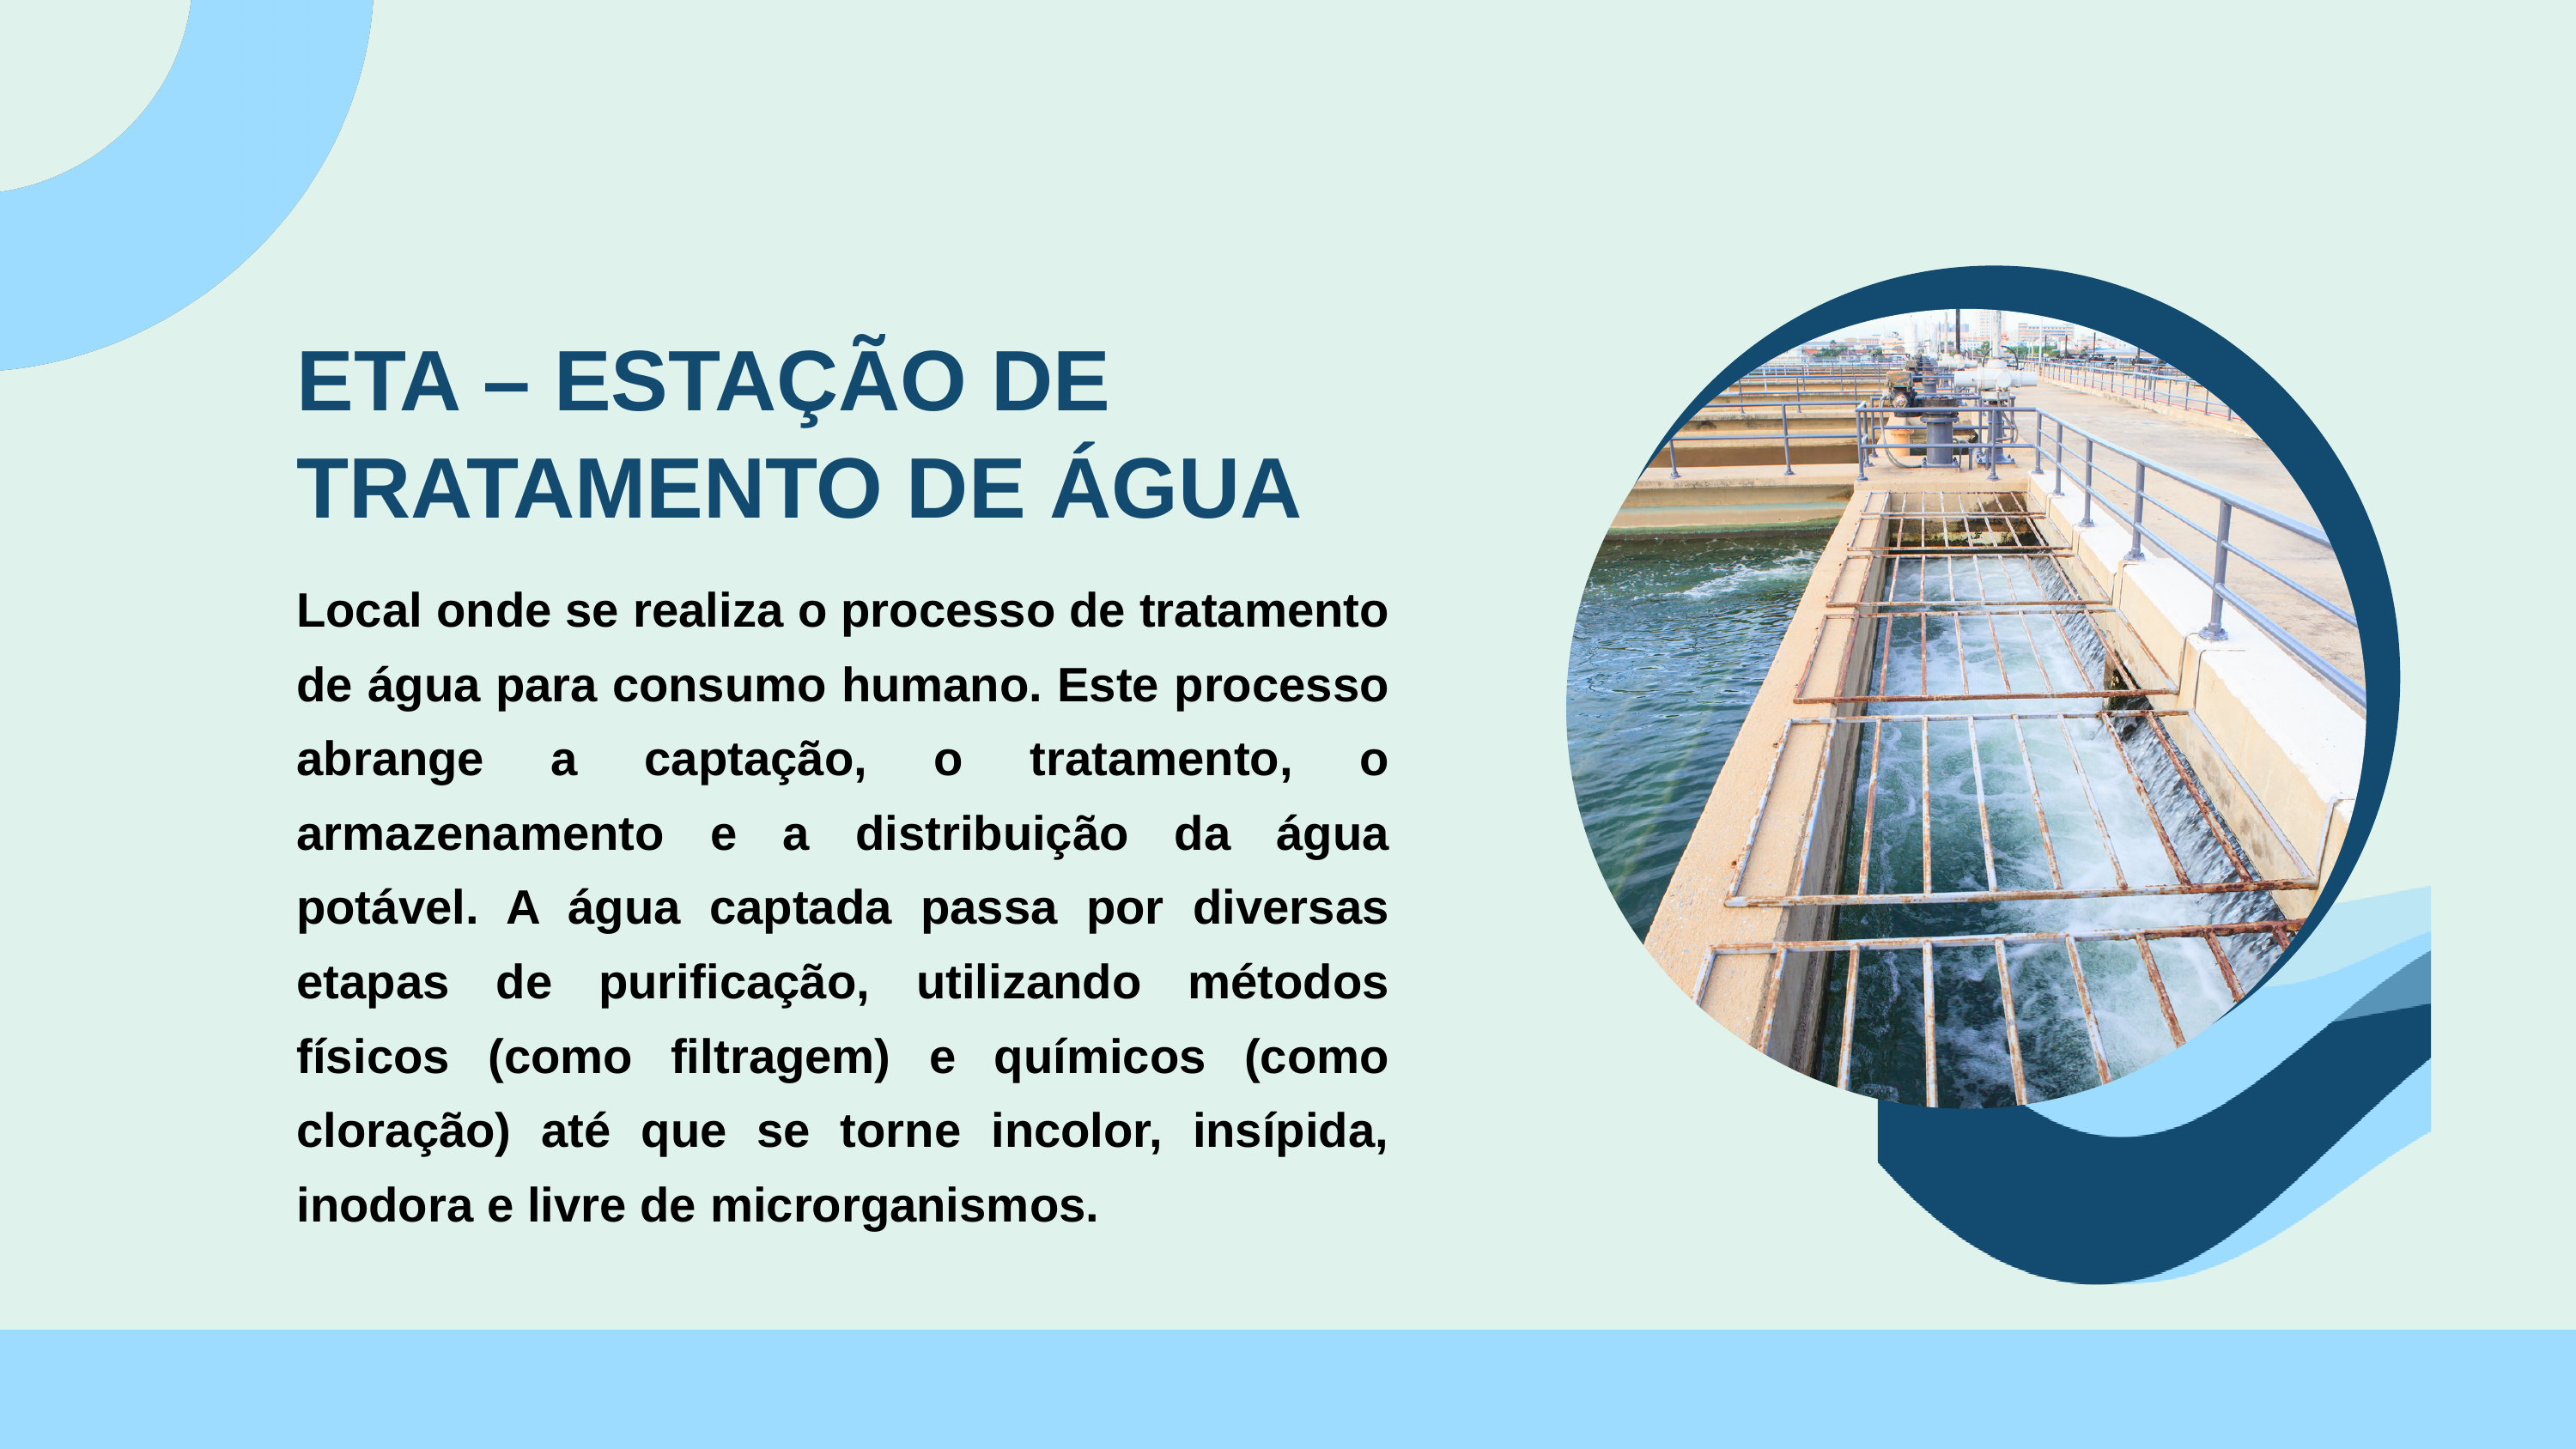

ETA – ESTAÇÃO DE TRATAMENTO DE ÁGUA
Local onde se realiza o processo de tratamento de água para consumo humano. Este processo abrange a captação, o tratamento, o armazenamento e a distribuição da água potável. A água captada passa por diversas etapas de purificação, utilizando métodos físicos (como filtragem) e químicos (como cloração) até que se torne incolor, insípida, inodora e livre de microrganismos.